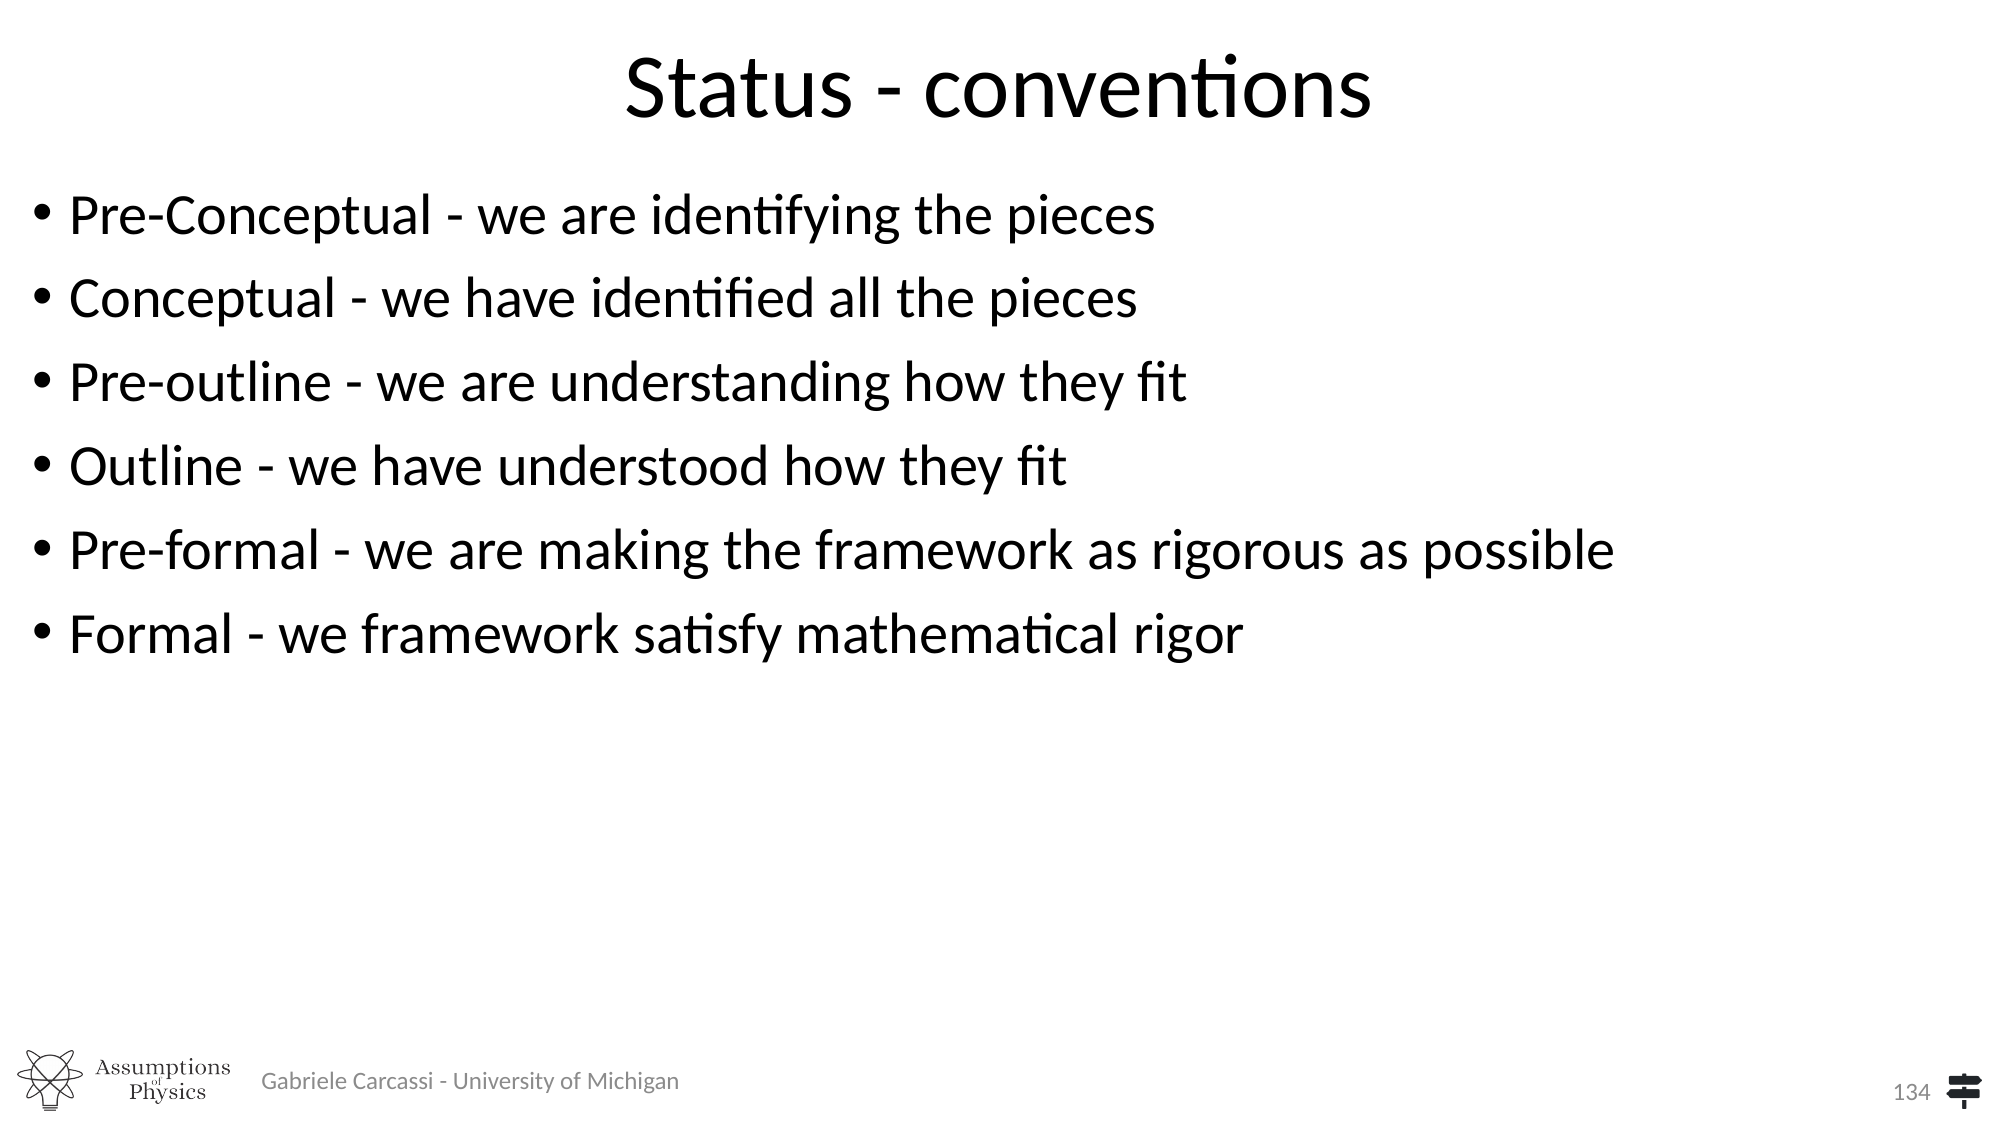

# Status - conventions
Pre-Conceptual - we are identifying the pieces
Conceptual - we have identified all the pieces
Pre-outline - we are understanding how they fit
Outline - we have understood how they fit
Pre-formal - we are making the framework as rigorous as possible
Formal - we framework satisfy mathematical rigor
Gabriele Carcassi - University of Michigan
134